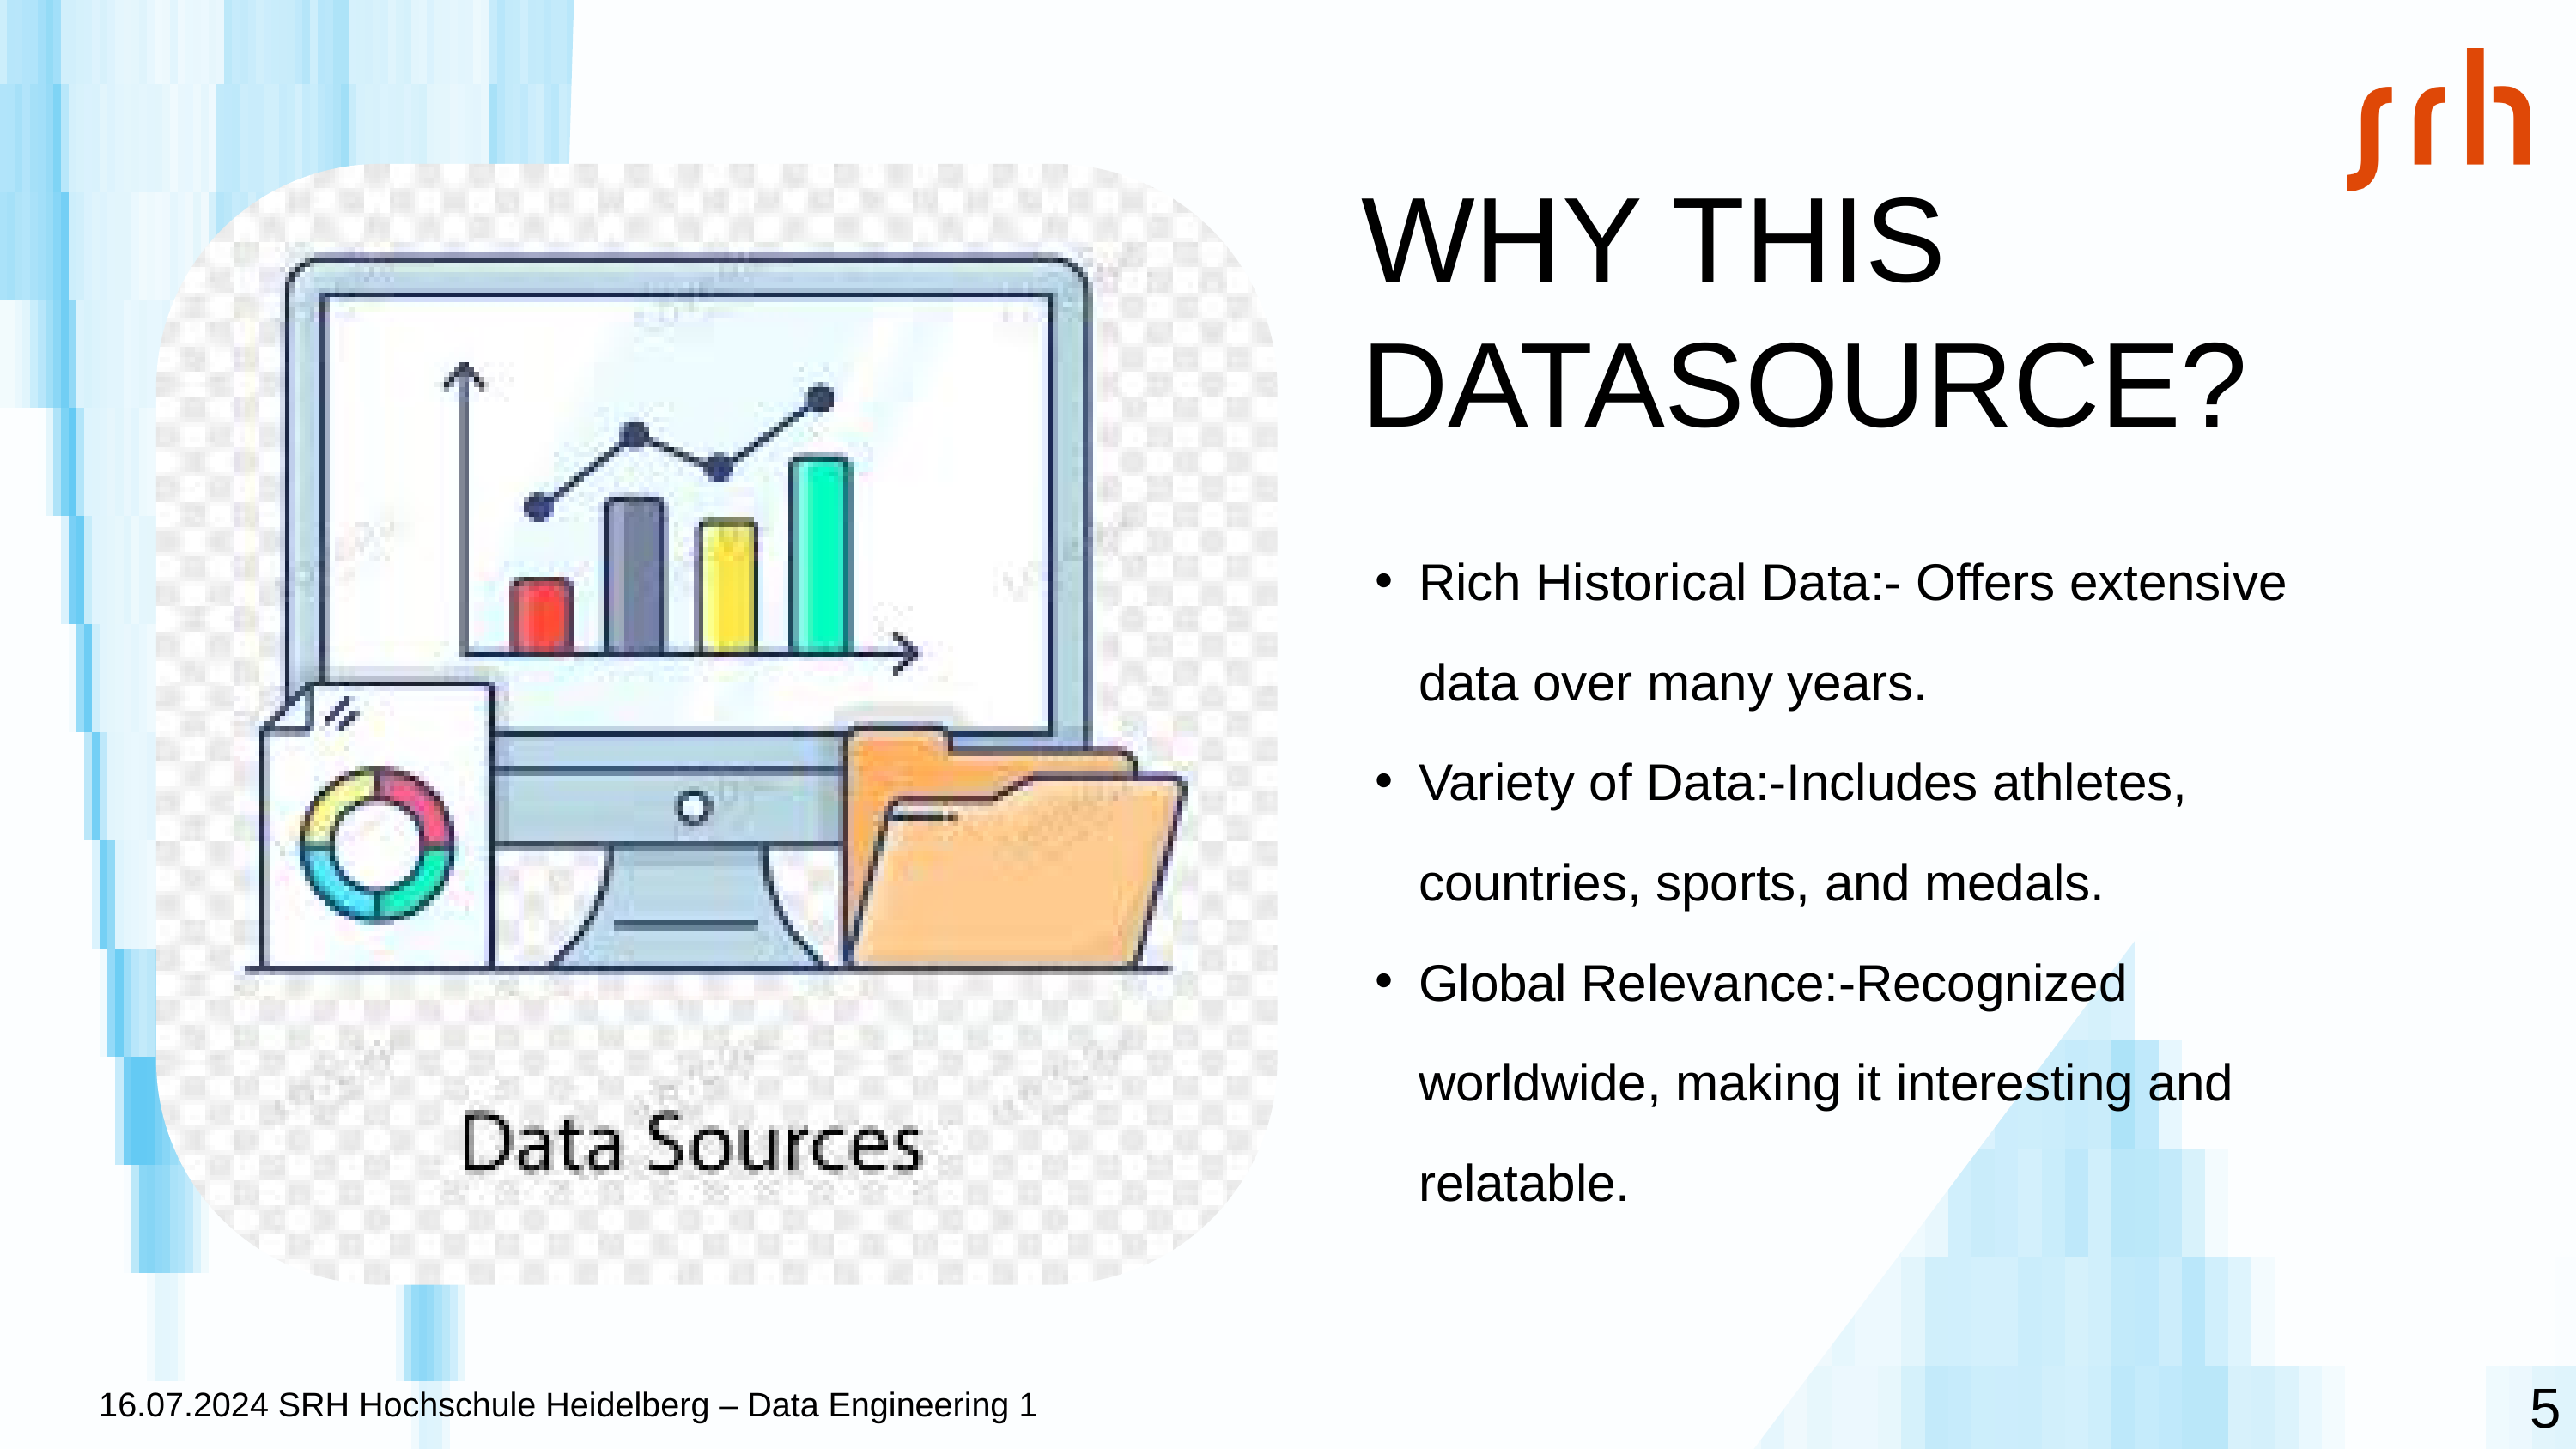

WHY THIS DATASOURCE?

Rich Historical Data:- Offers extensive data over many years.
Variety of Data:-Includes athletes, countries, sports, and medals.
Global Relevance:-Recognized worldwide, making it interesting and relatable.
5
16.07.2024 SRH Hochschule Heidelberg – Data Engineering 1